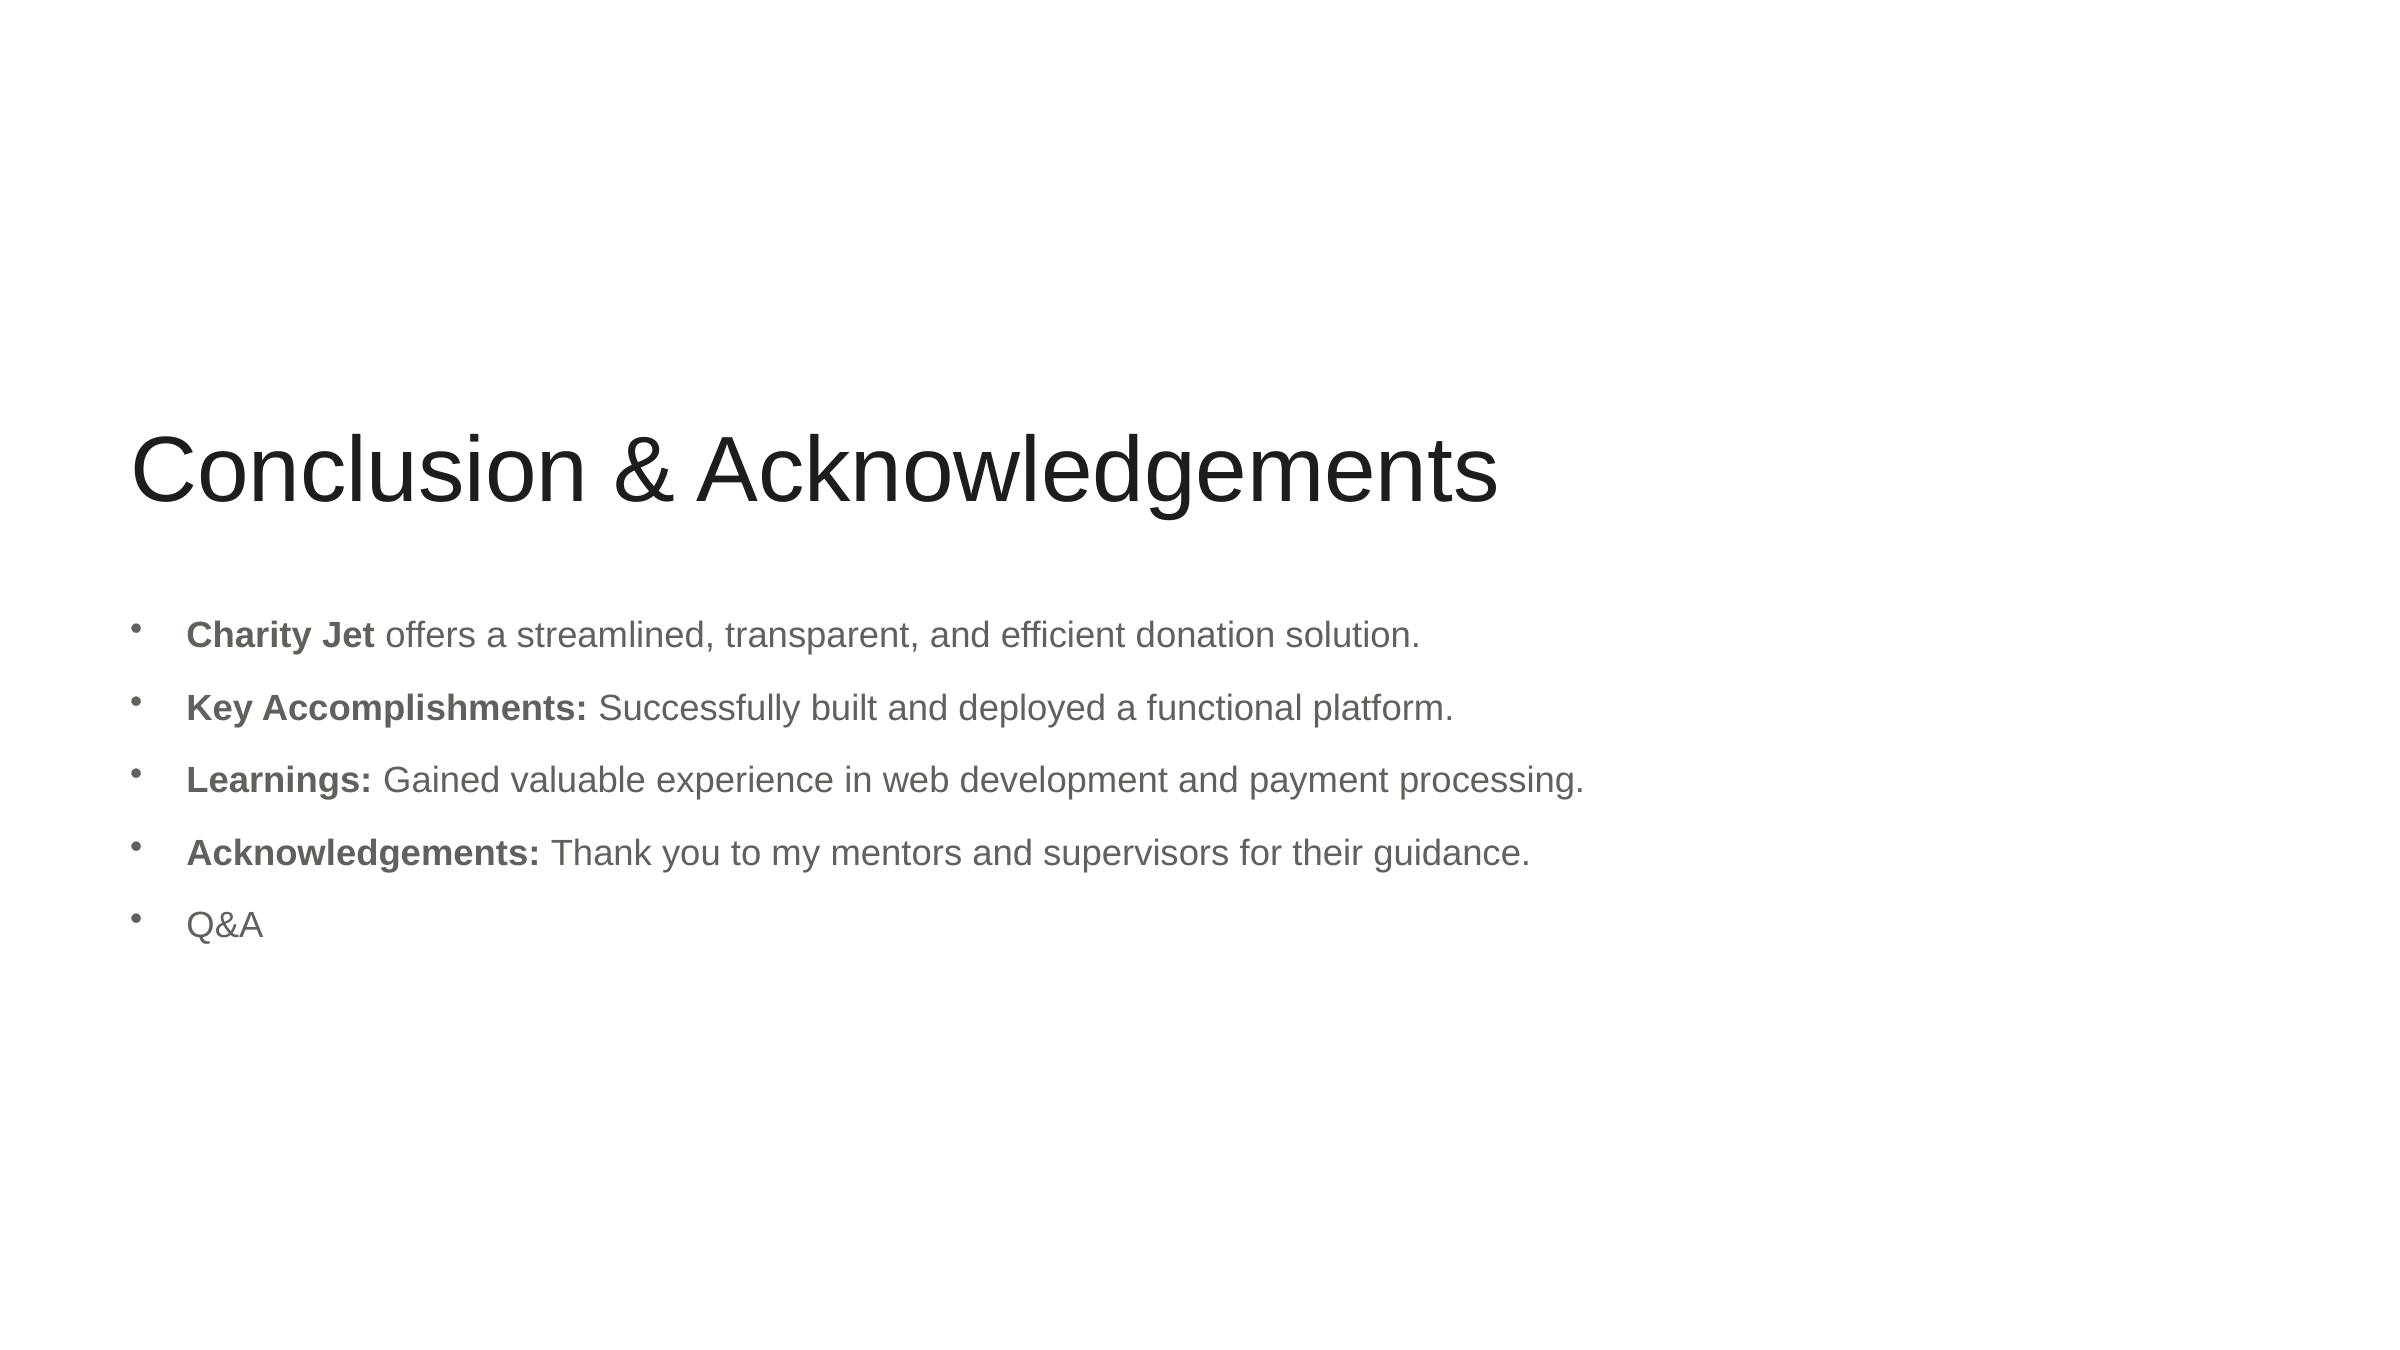

Conclusion & Acknowledgements
Charity Jet offers a streamlined, transparent, and efficient donation solution.
Key Accomplishments: Successfully built and deployed a functional platform.
Learnings: Gained valuable experience in web development and payment processing.
Acknowledgements: Thank you to my mentors and supervisors for their guidance.
Q&A